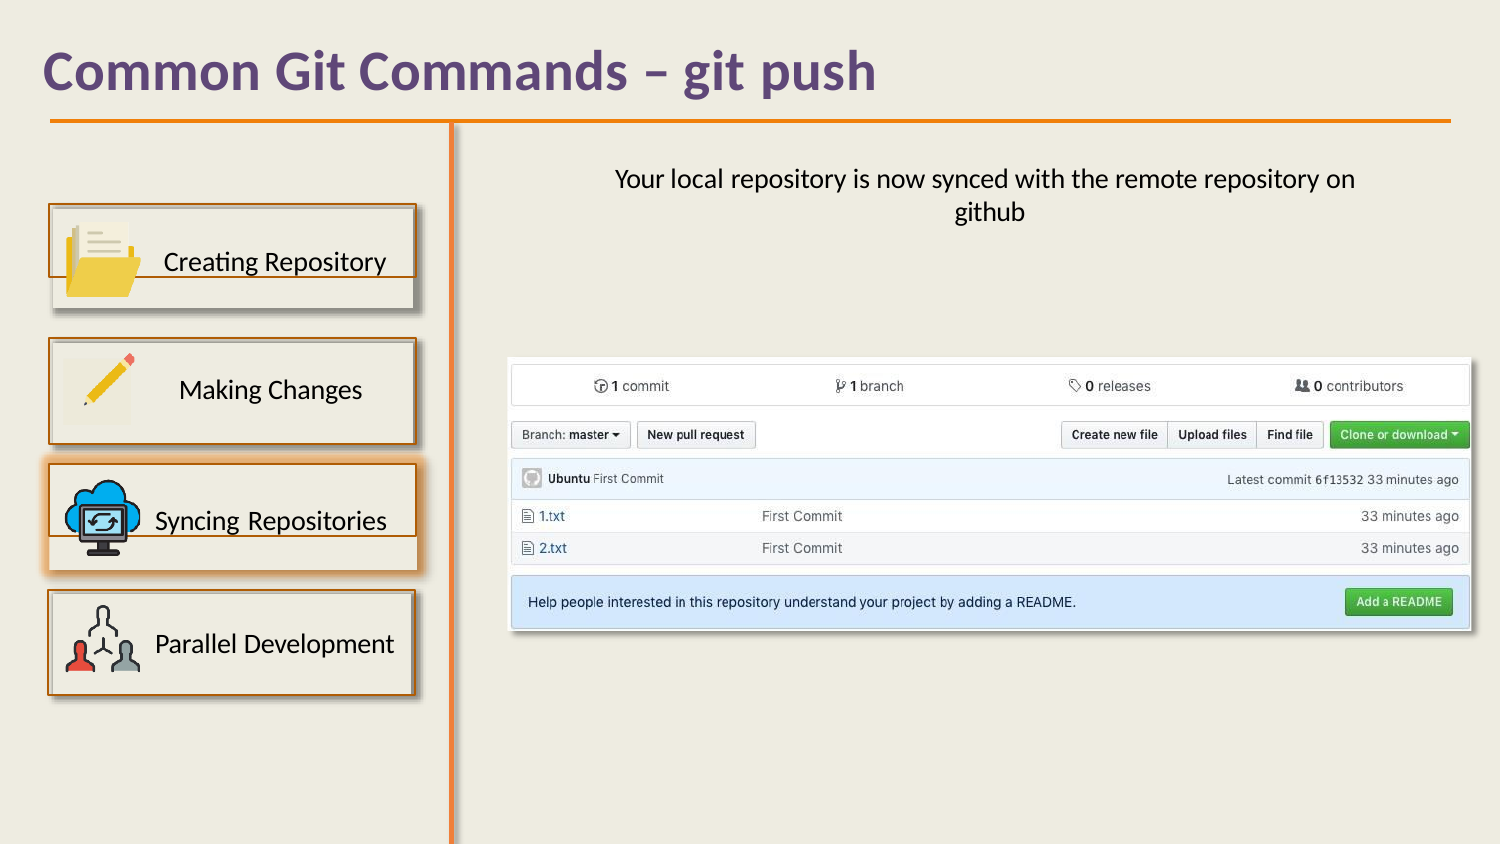

# Common Git Commands – git push

Your local repository is now synced with the remote repository on  github

Creating Repository

Making Changes

Syncing Repositories

Parallel Development